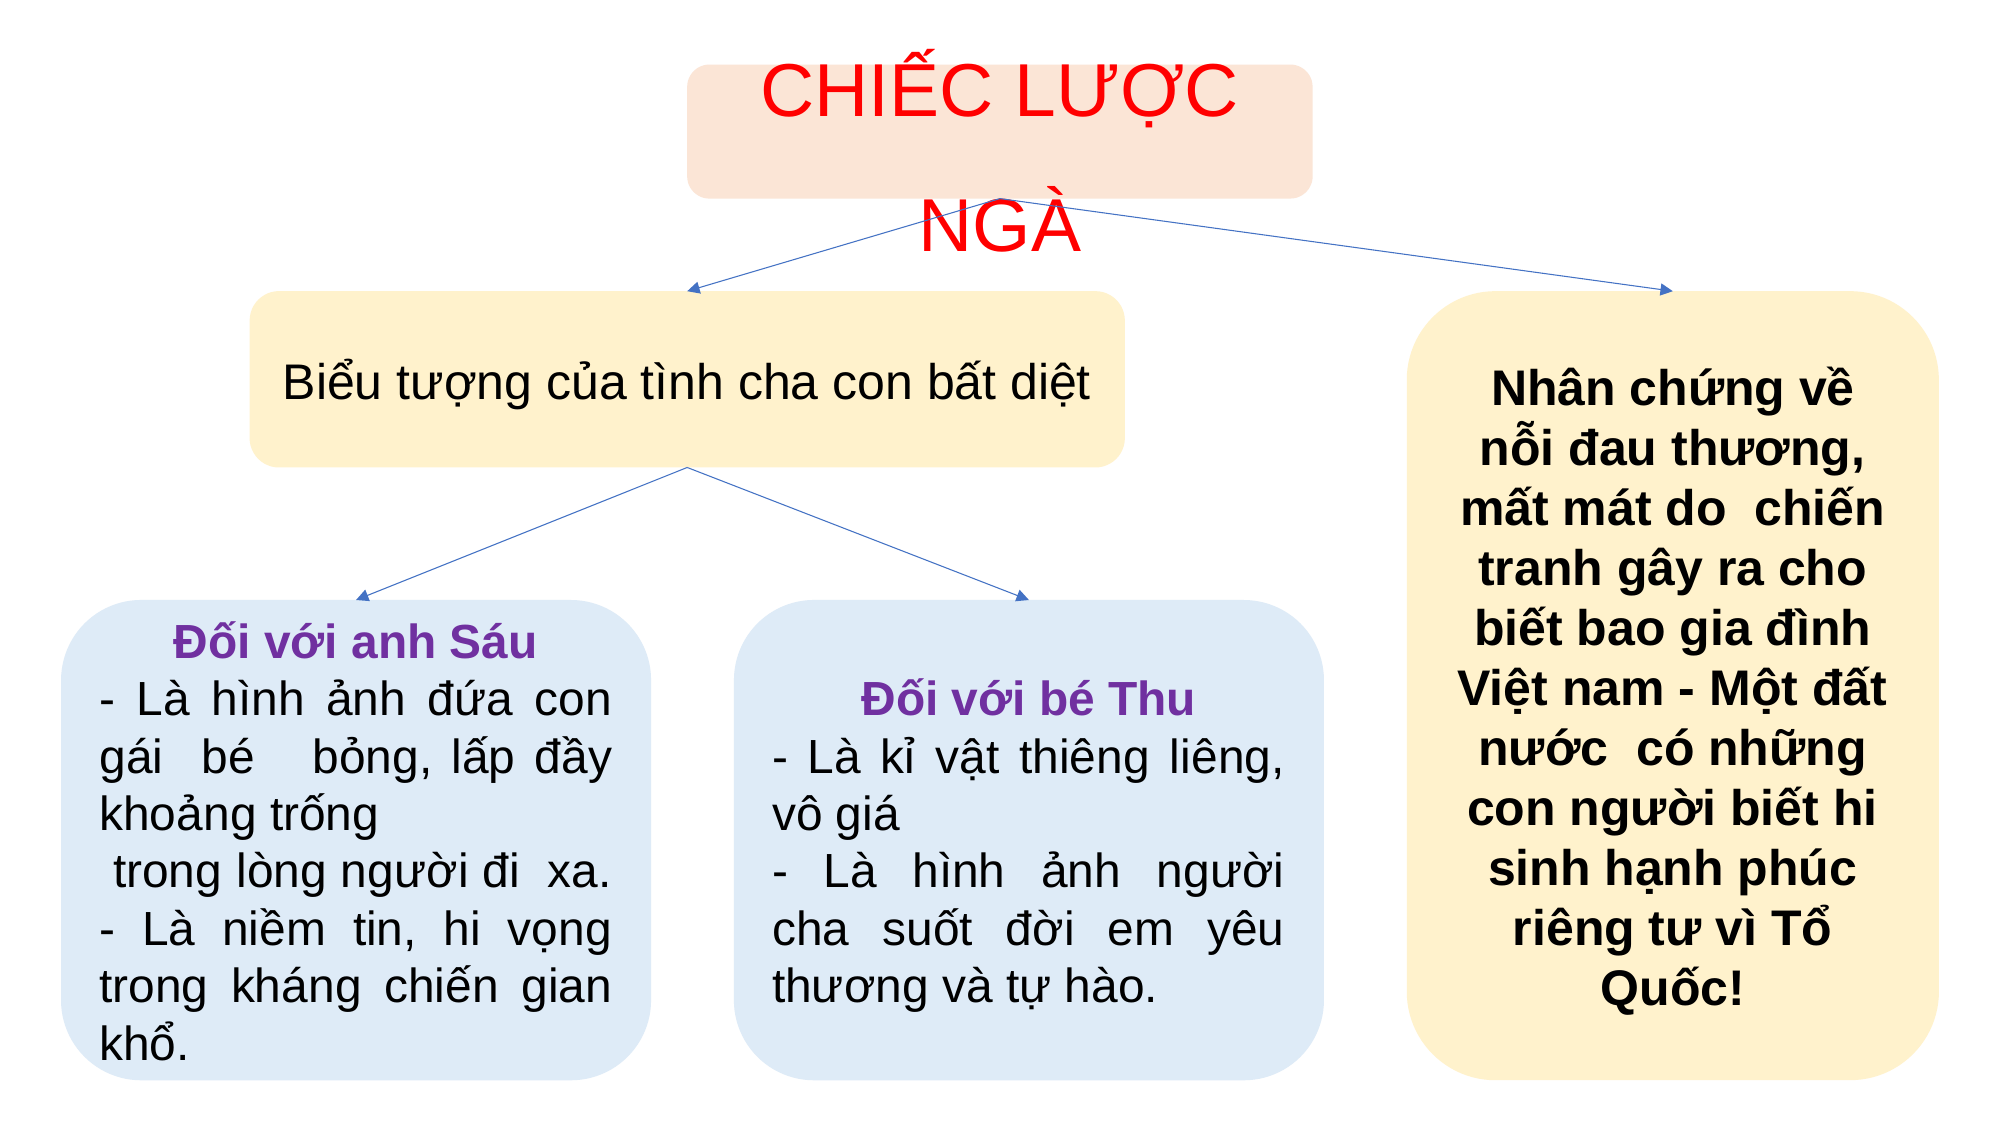

CHIẾC LƯỢC NGÀ
Biểu tượng của tình cha con bất diệt
Nhân chứng về nỗi đau thương, mất mát do  chiến tranh gây ra cho biết bao gia đình Việt nam - Một đất nước  có những con người biết hi sinh hạnh phúc riêng tư vì Tổ Quốc!
Đối với anh Sáu
- Là hình ảnh đứa con gái  bé   bỏng, lấp đầy khoảng trống
 trong lòng người đi  xa.
- Là niềm tin, hi vọng trong kháng chiến gian khổ.
Đối với bé Thu
- Là kỉ vật thiêng liêng, vô giá
- Là hình ảnh người cha suốt đời em yêu thương và tự hào.